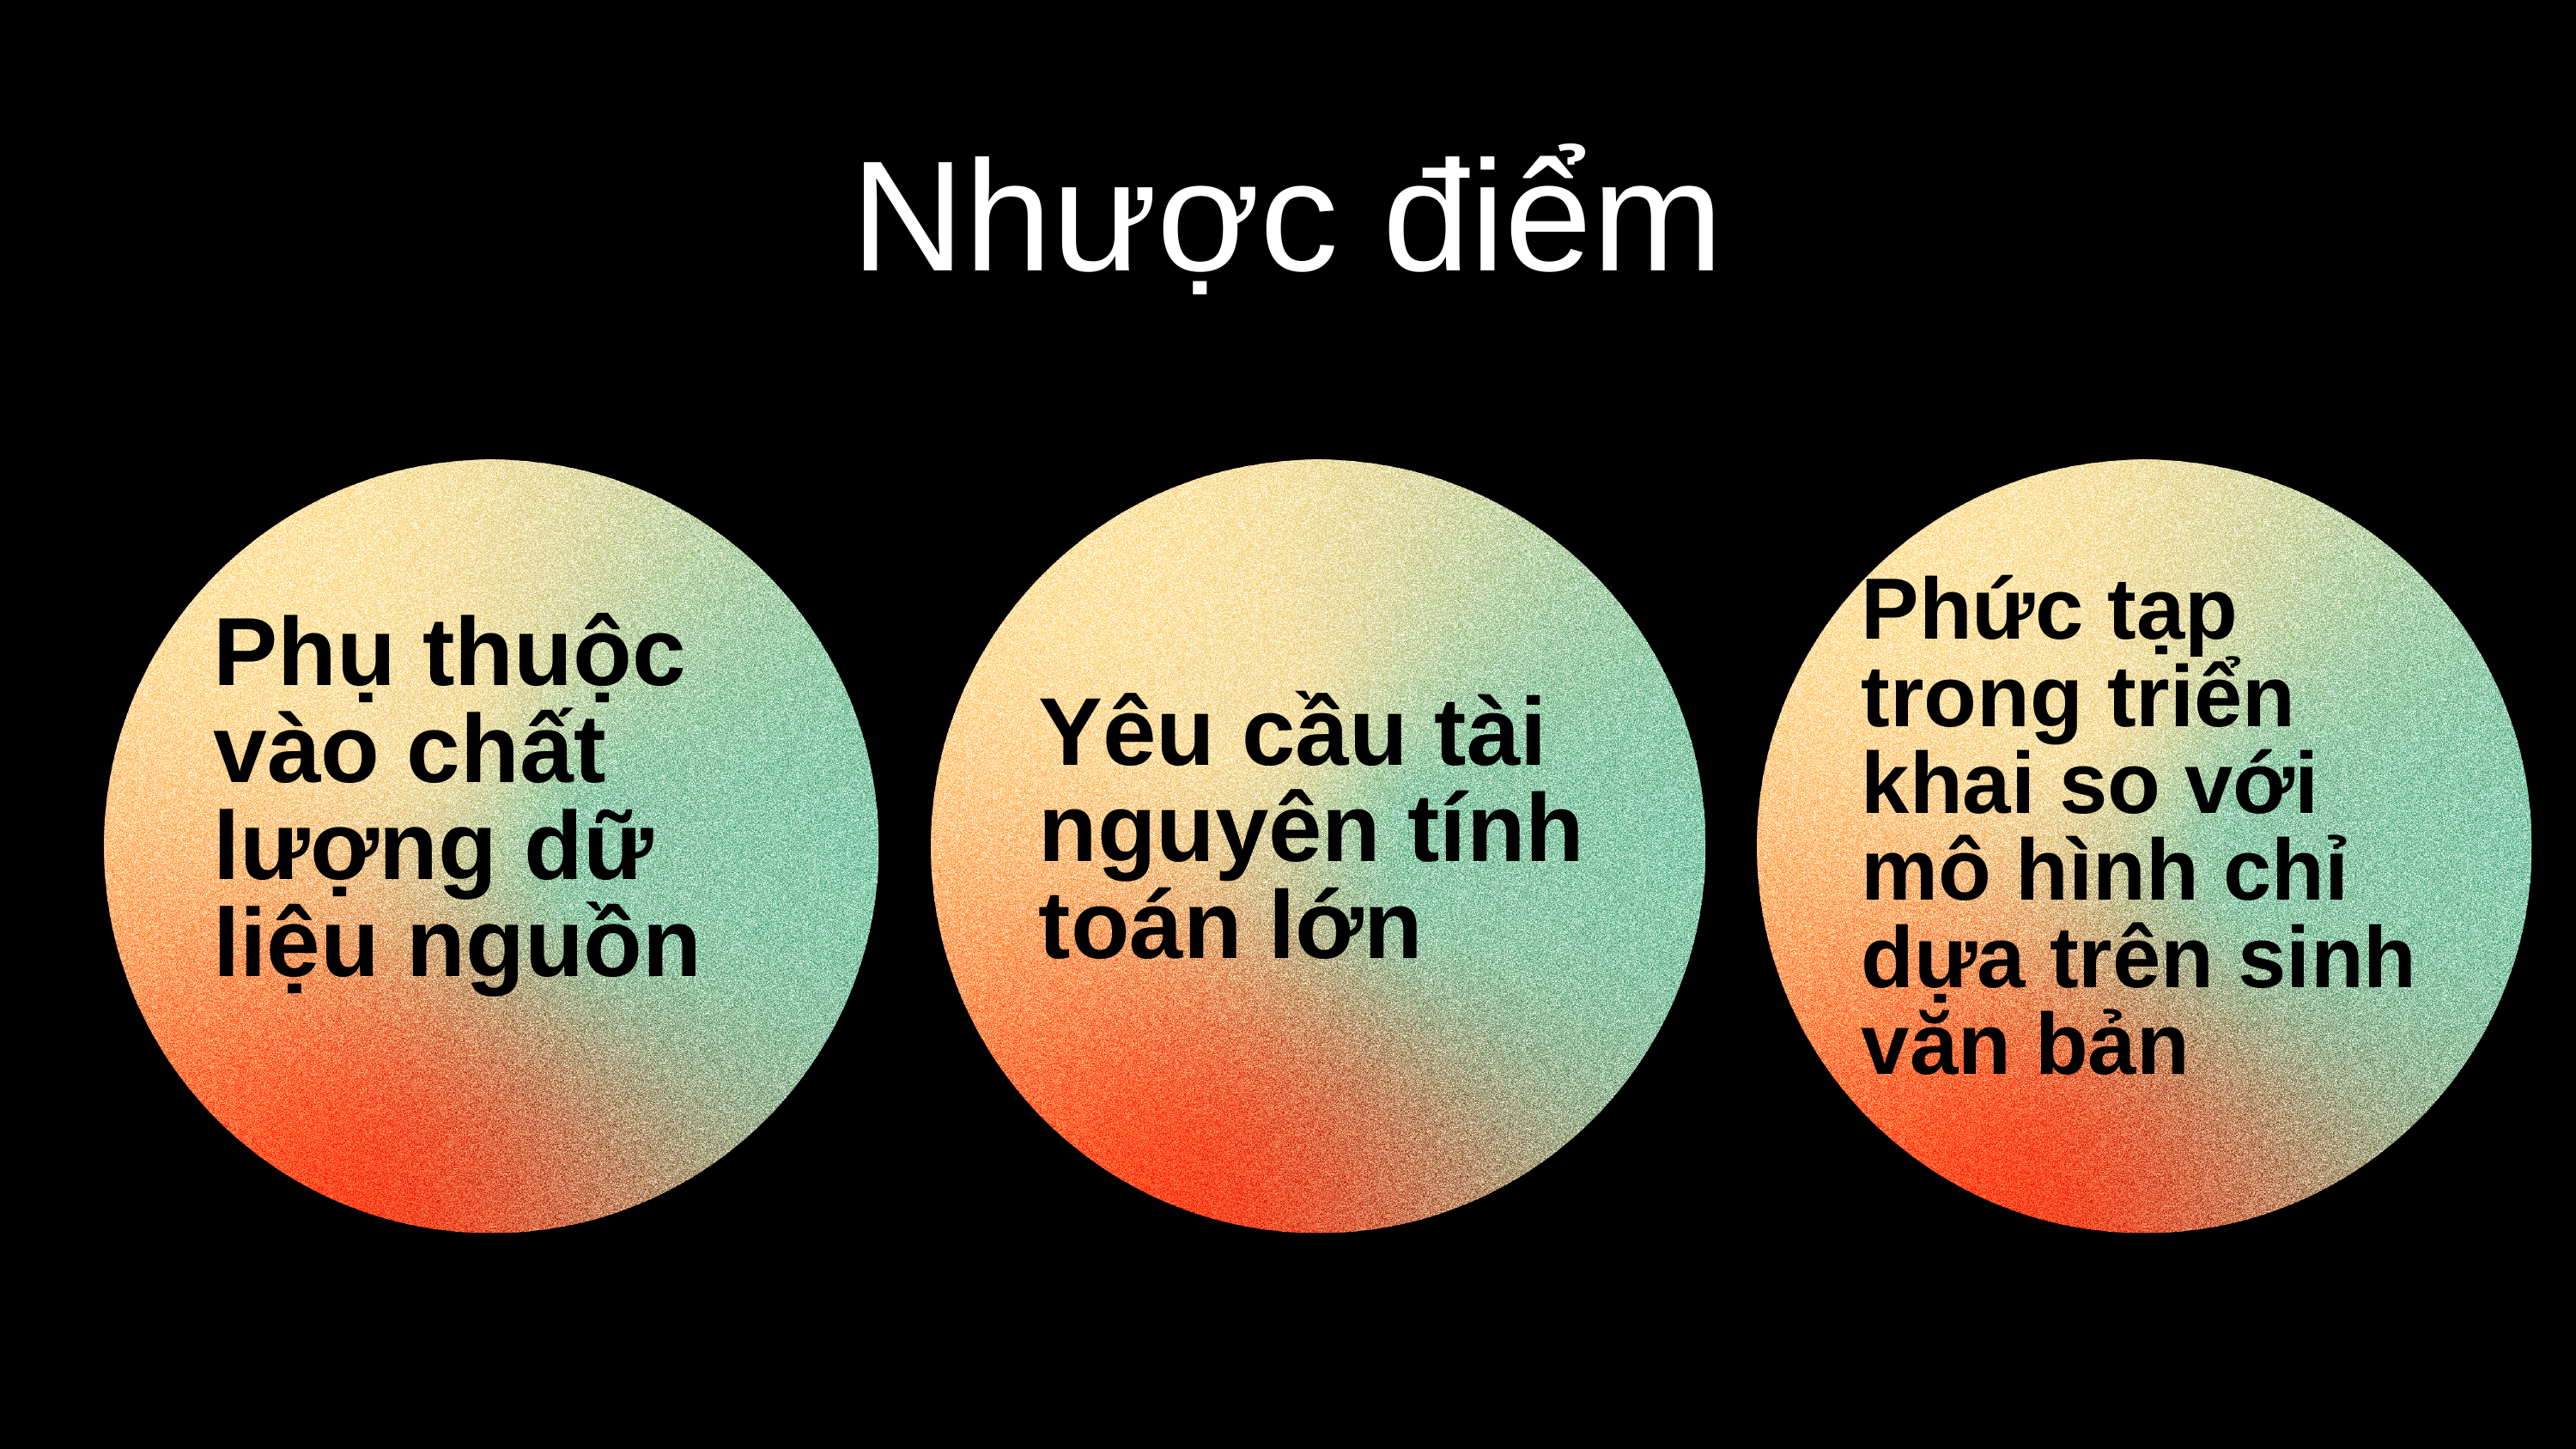

Nhược điểm

Phức tạp trong triển khai so với mô hình chỉ dựa trên sinh văn bản
Phụ thuộc vào chất lượng dữ liệu nguồn

Yêu cầu tài nguyên tính toán lớn